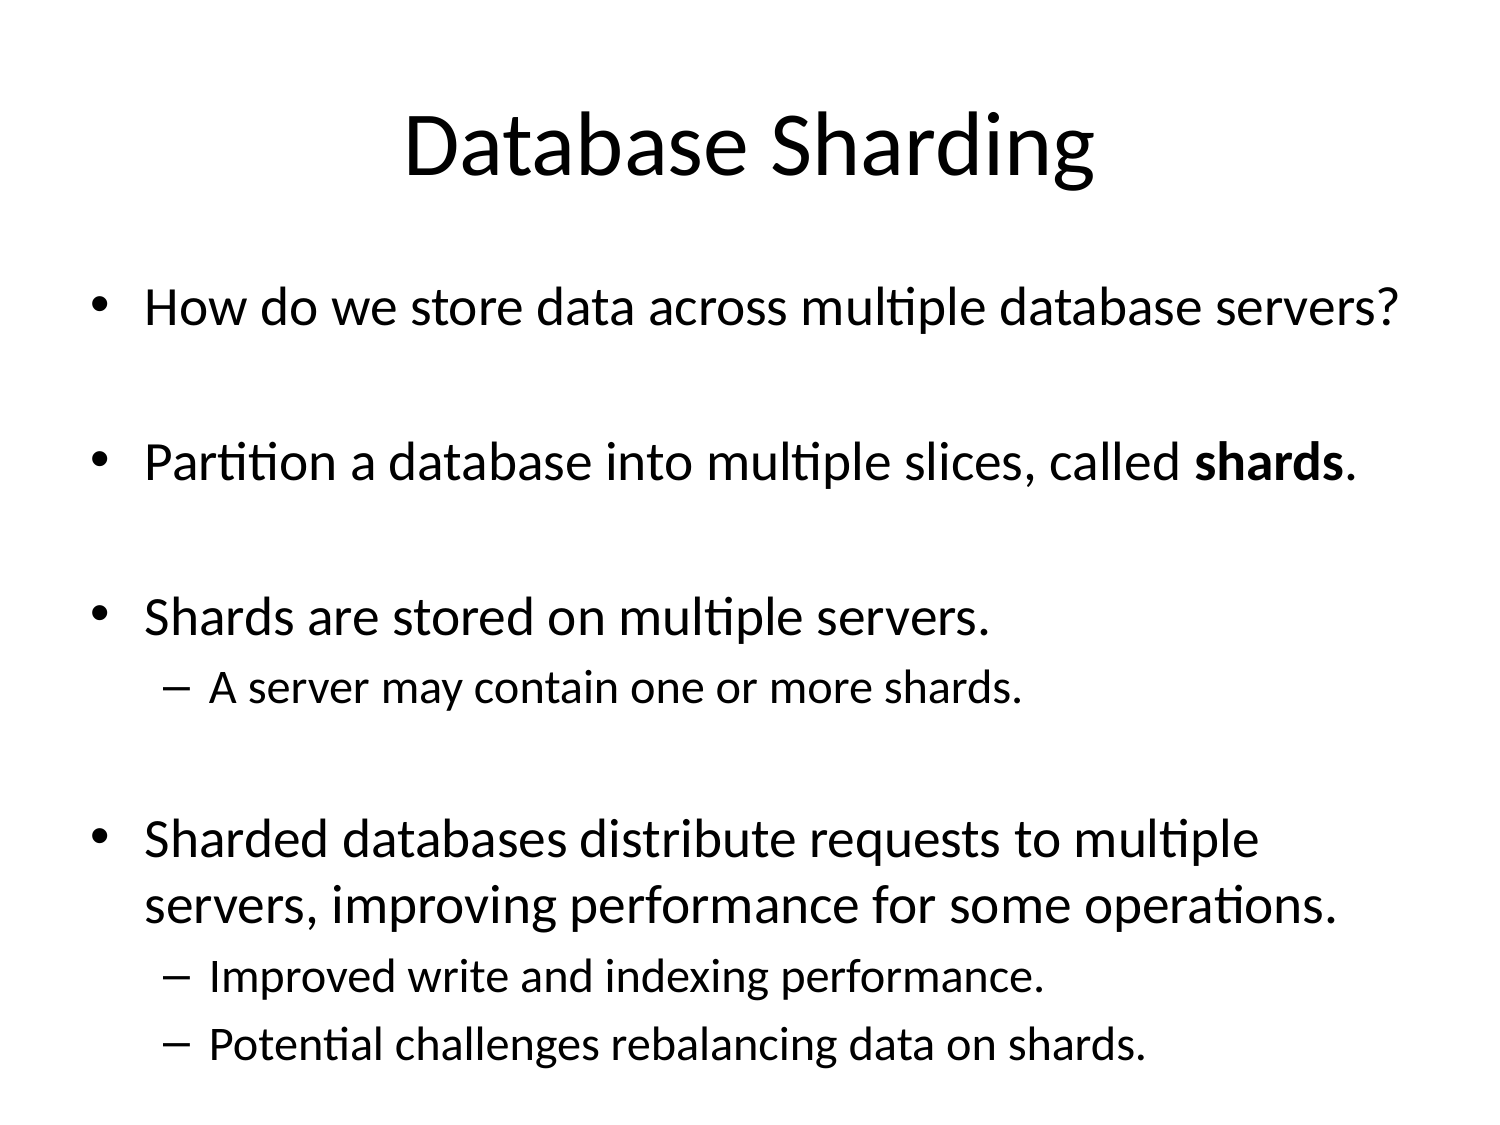

# Database Sharding
How do we store data across multiple database servers?

Partition a database into multiple slices, called shards.

Shards are stored on multiple servers.
A server may contain one or more shards.

Sharded databases distribute requests to multiple servers, improving performance for some operations.
Improved write and indexing performance.
Potential challenges rebalancing data on shards.